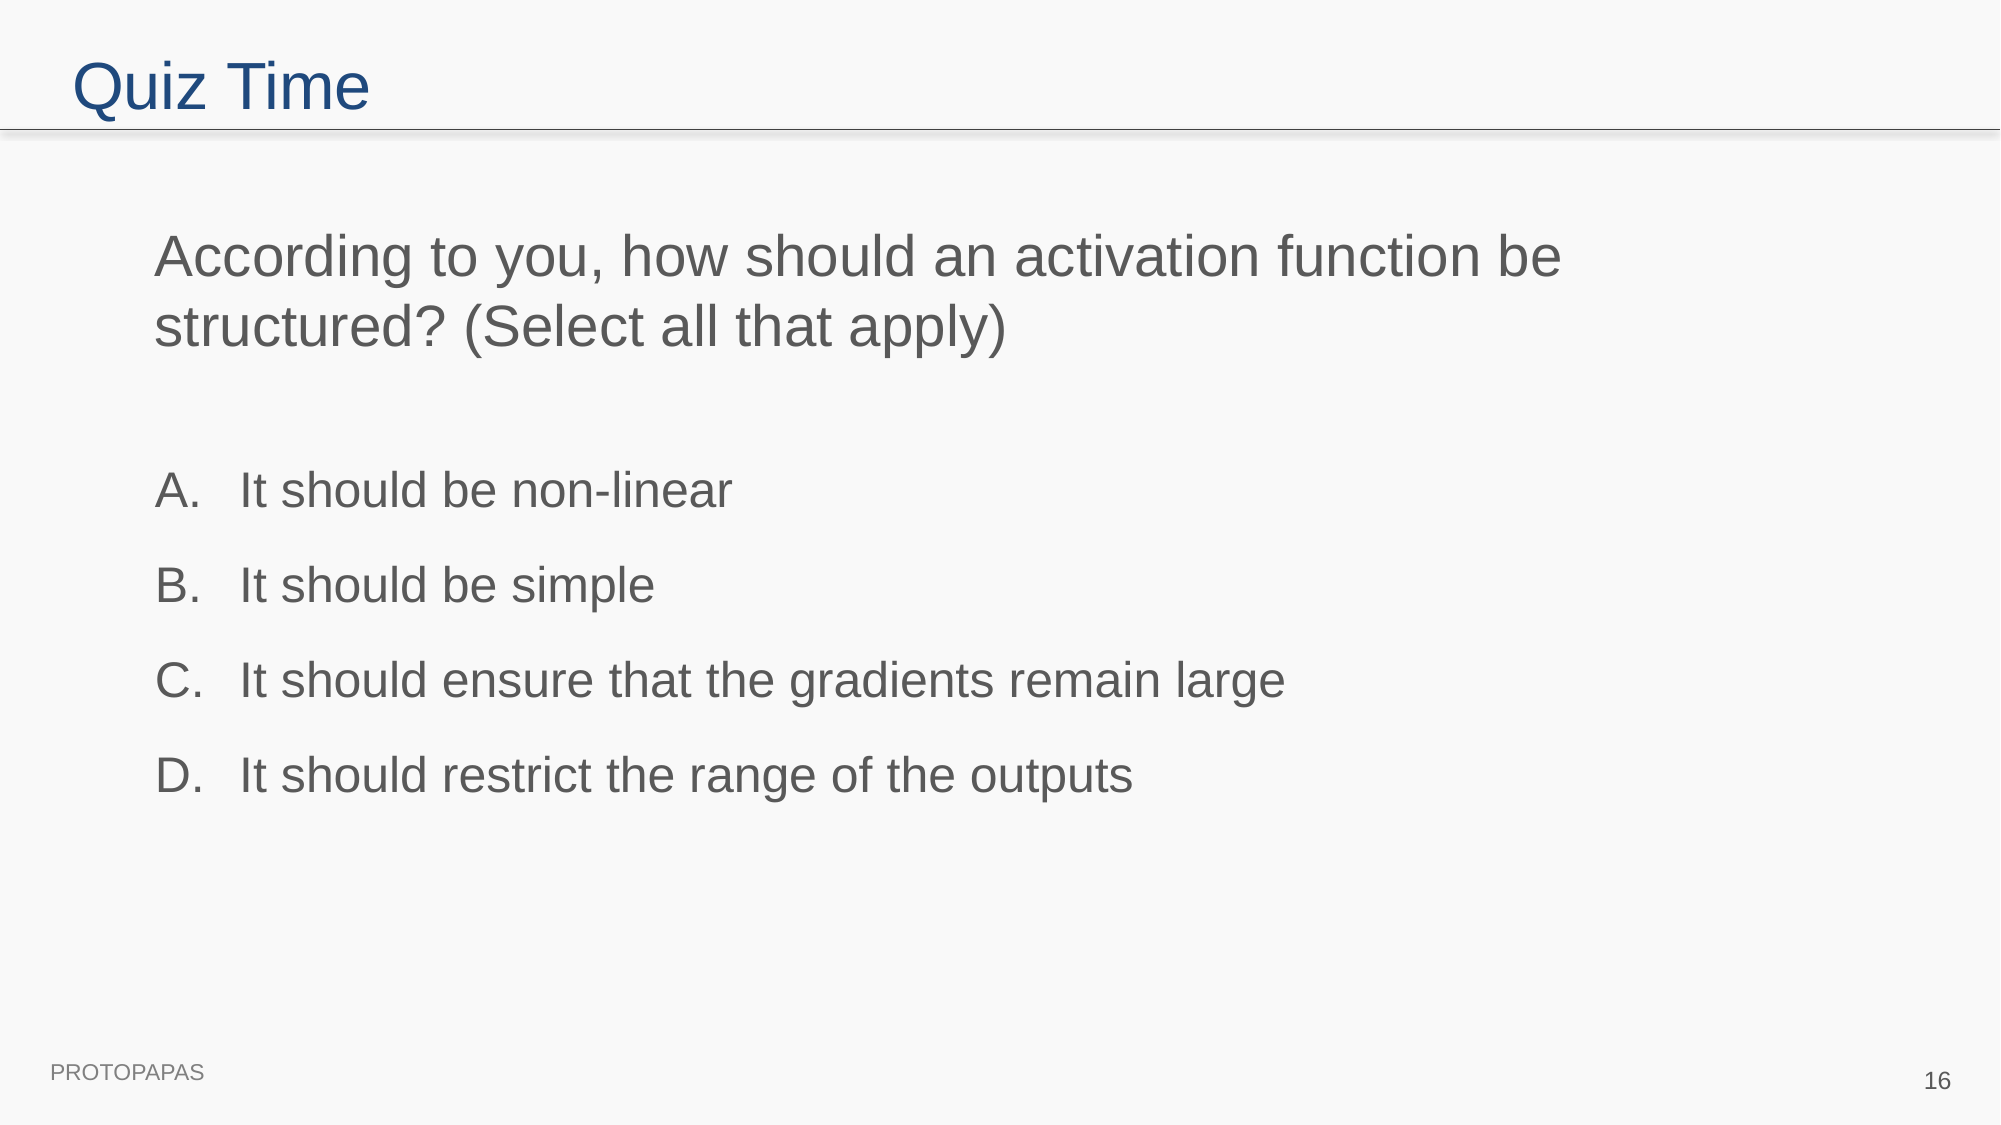

# Quiz Time
According to you, how should an activation function be structured? (Select all that apply)
It should be non-linear
It should be simple
It should ensure that the gradients remain large
It should restrict the range of the outputs

16